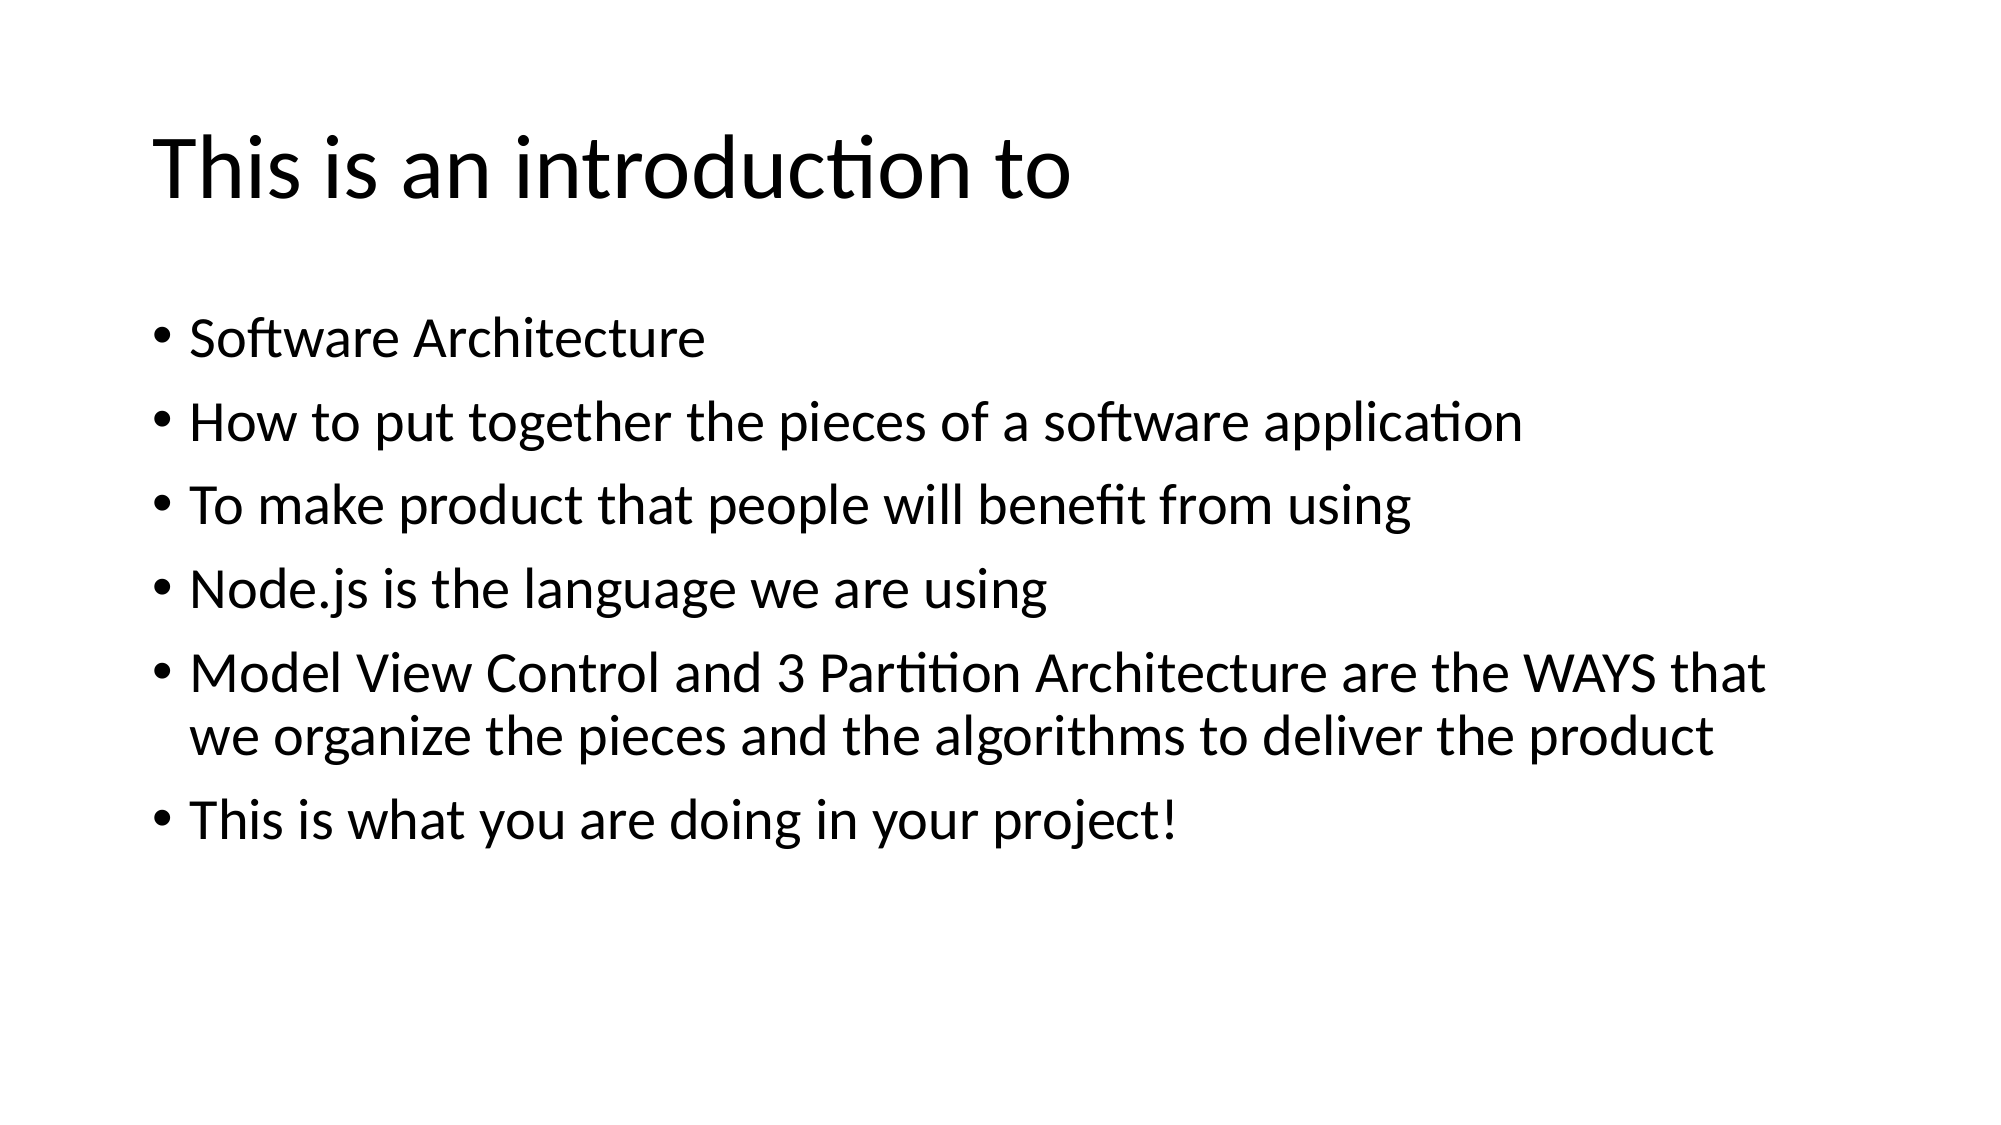

# This is an introduction to
Software Architecture
How to put together the pieces of a software application
To make product that people will benefit from using
Node.js is the language we are using
Model View Control and 3 Partition Architecture are the WAYS that we organize the pieces and the algorithms to deliver the product
This is what you are doing in your project!